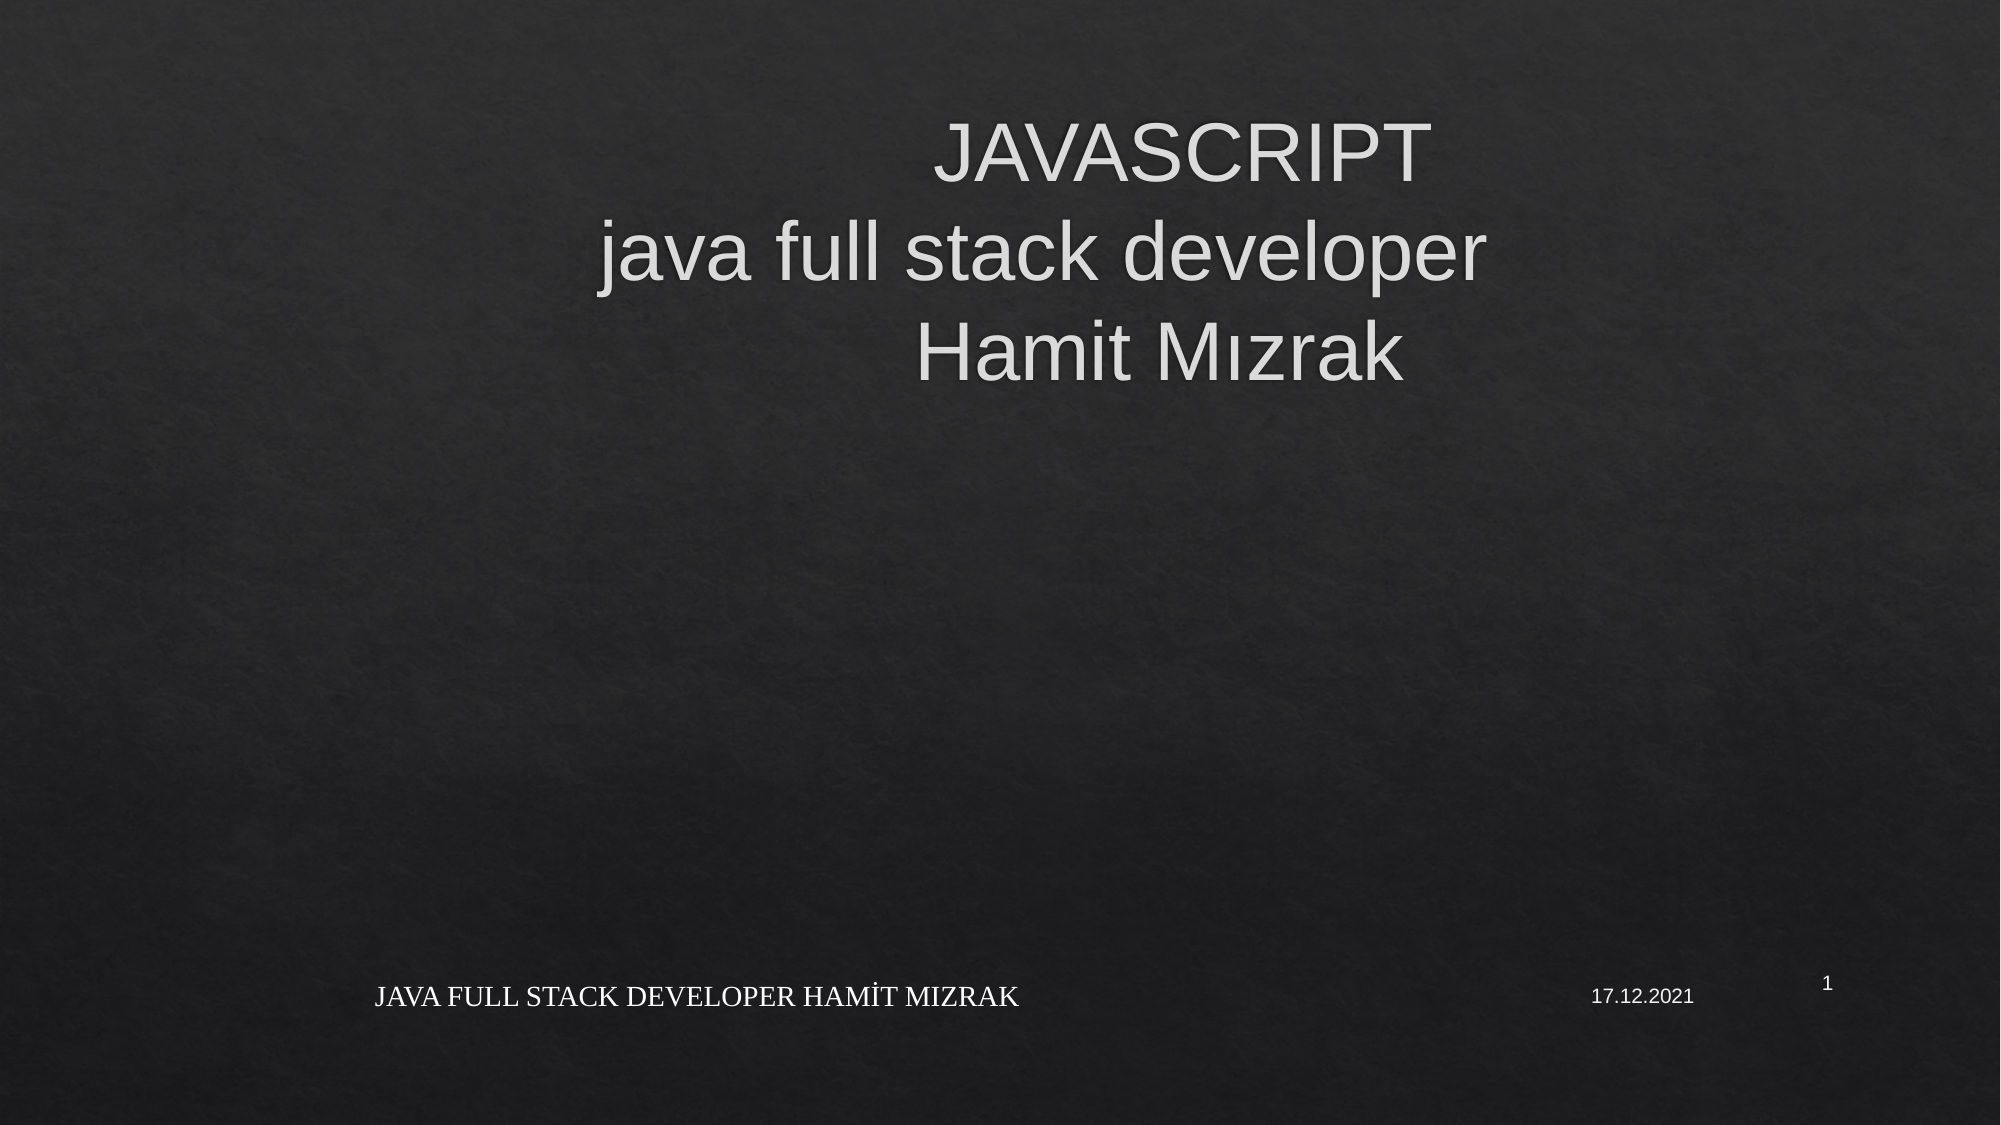

# JAVASCRIPT java full stack developer Hamit Mızrak

JAVA FULL STACK DEVELOPER HAMİT MIZRAK
17.12.2021
1